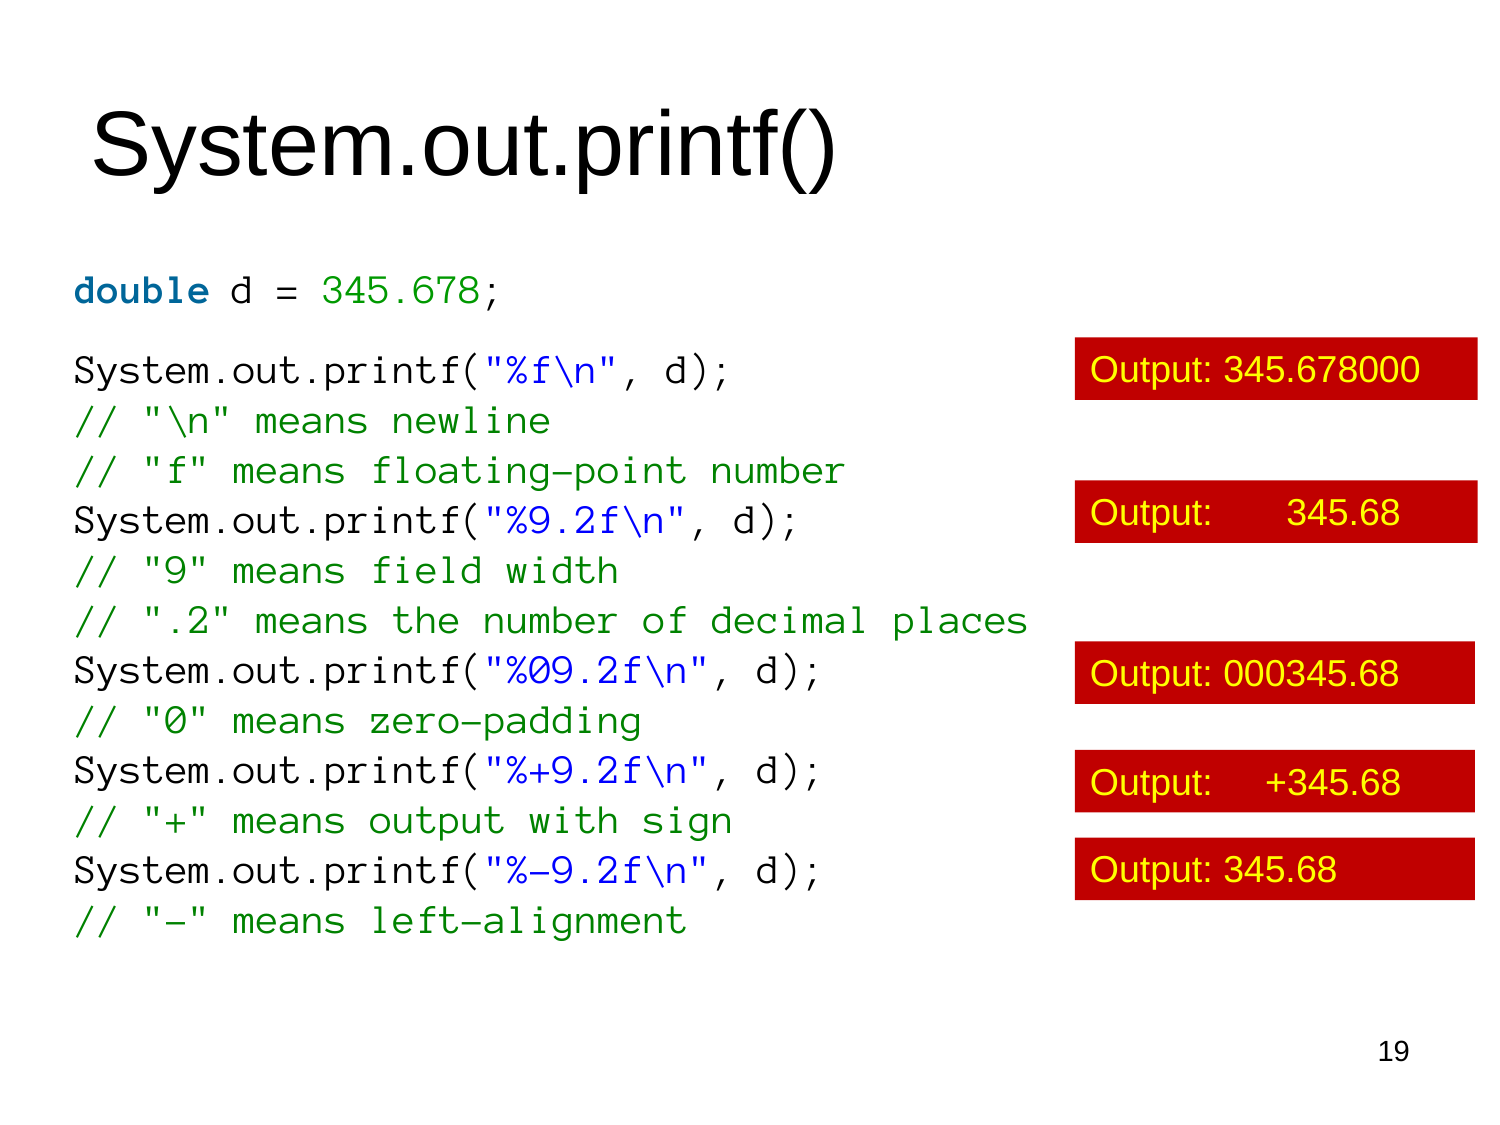

# System.out.printf()
double d = 345.678;

System.out.printf("%f\n", d);
// "\n" means newline
// "f" means floating-point number
System.out.printf("%9.2f\n", d);
// "9" means field width
// ".2" means the number of decimal places
System.out.printf("%09.2f\n", d);
// "0" means zero-padding
System.out.printf("%+9.2f\n", d);
// "+" means output with sign
System.out.printf("%-9.2f\n", d);
// "-" means left-alignment

Output: 345.678000
Output:       345.68
Output: 000345.68
Output:     +345.68
Output: 345.68
19